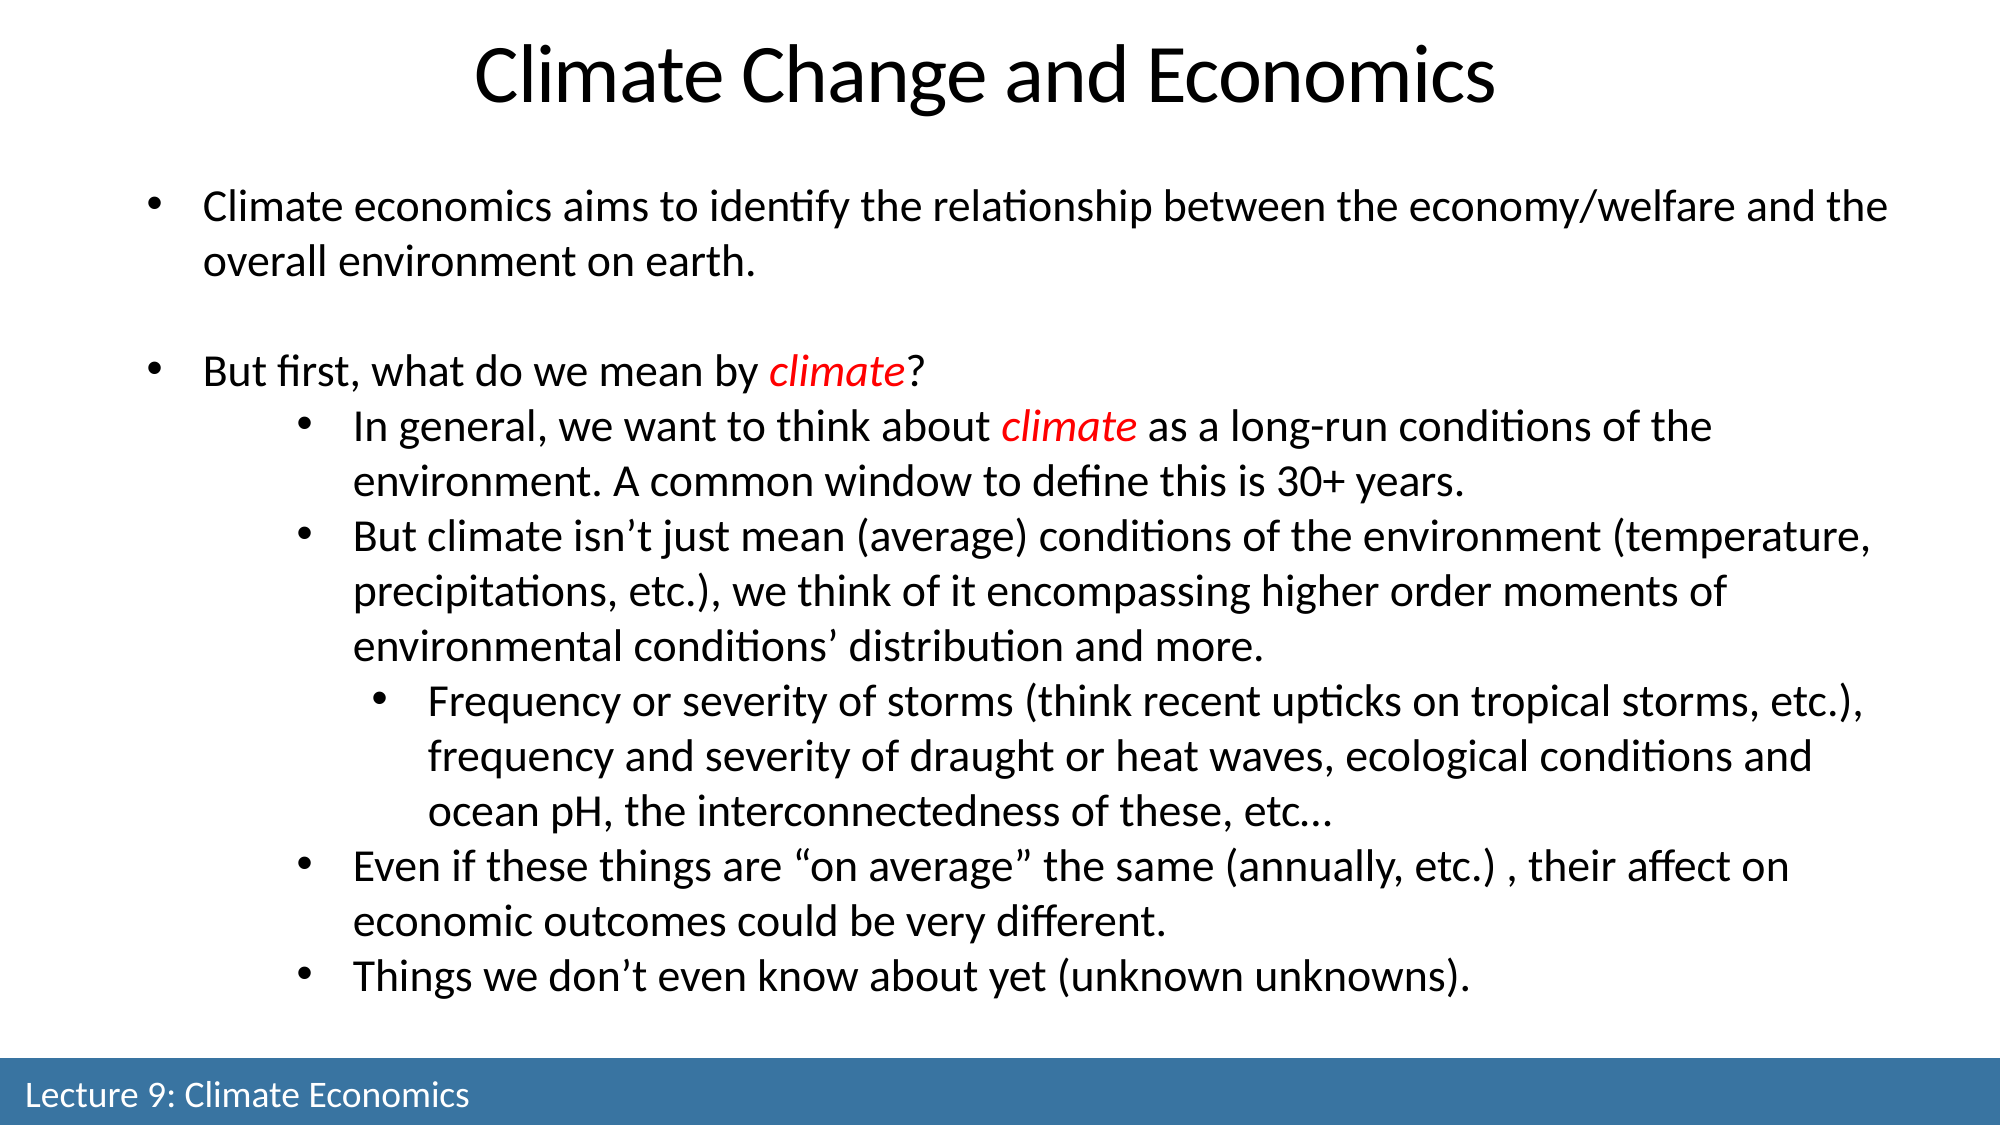

Climate Change and Economics
Climate economics aims to identify the relationship between the economy/welfare and the overall environment on earth.

But first, what do we mean by climate?
In general, we want to think about climate as a long-run conditions of the environment. A common window to define this is 30+ years.
But climate isn’t just mean (average) conditions of the environment (temperature, precipitations, etc.), we think of it encompassing higher order moments of environmental conditions’ distribution and more.
Frequency or severity of storms (think recent upticks on tropical storms, etc.), frequency and severity of draught or heat waves, ecological conditions and ocean pH, the interconnectedness of these, etc…
Even if these things are “on average” the same (annually, etc.) , their affect on economic outcomes could be very different.
Things we don’t even know about yet (unknown unknowns).